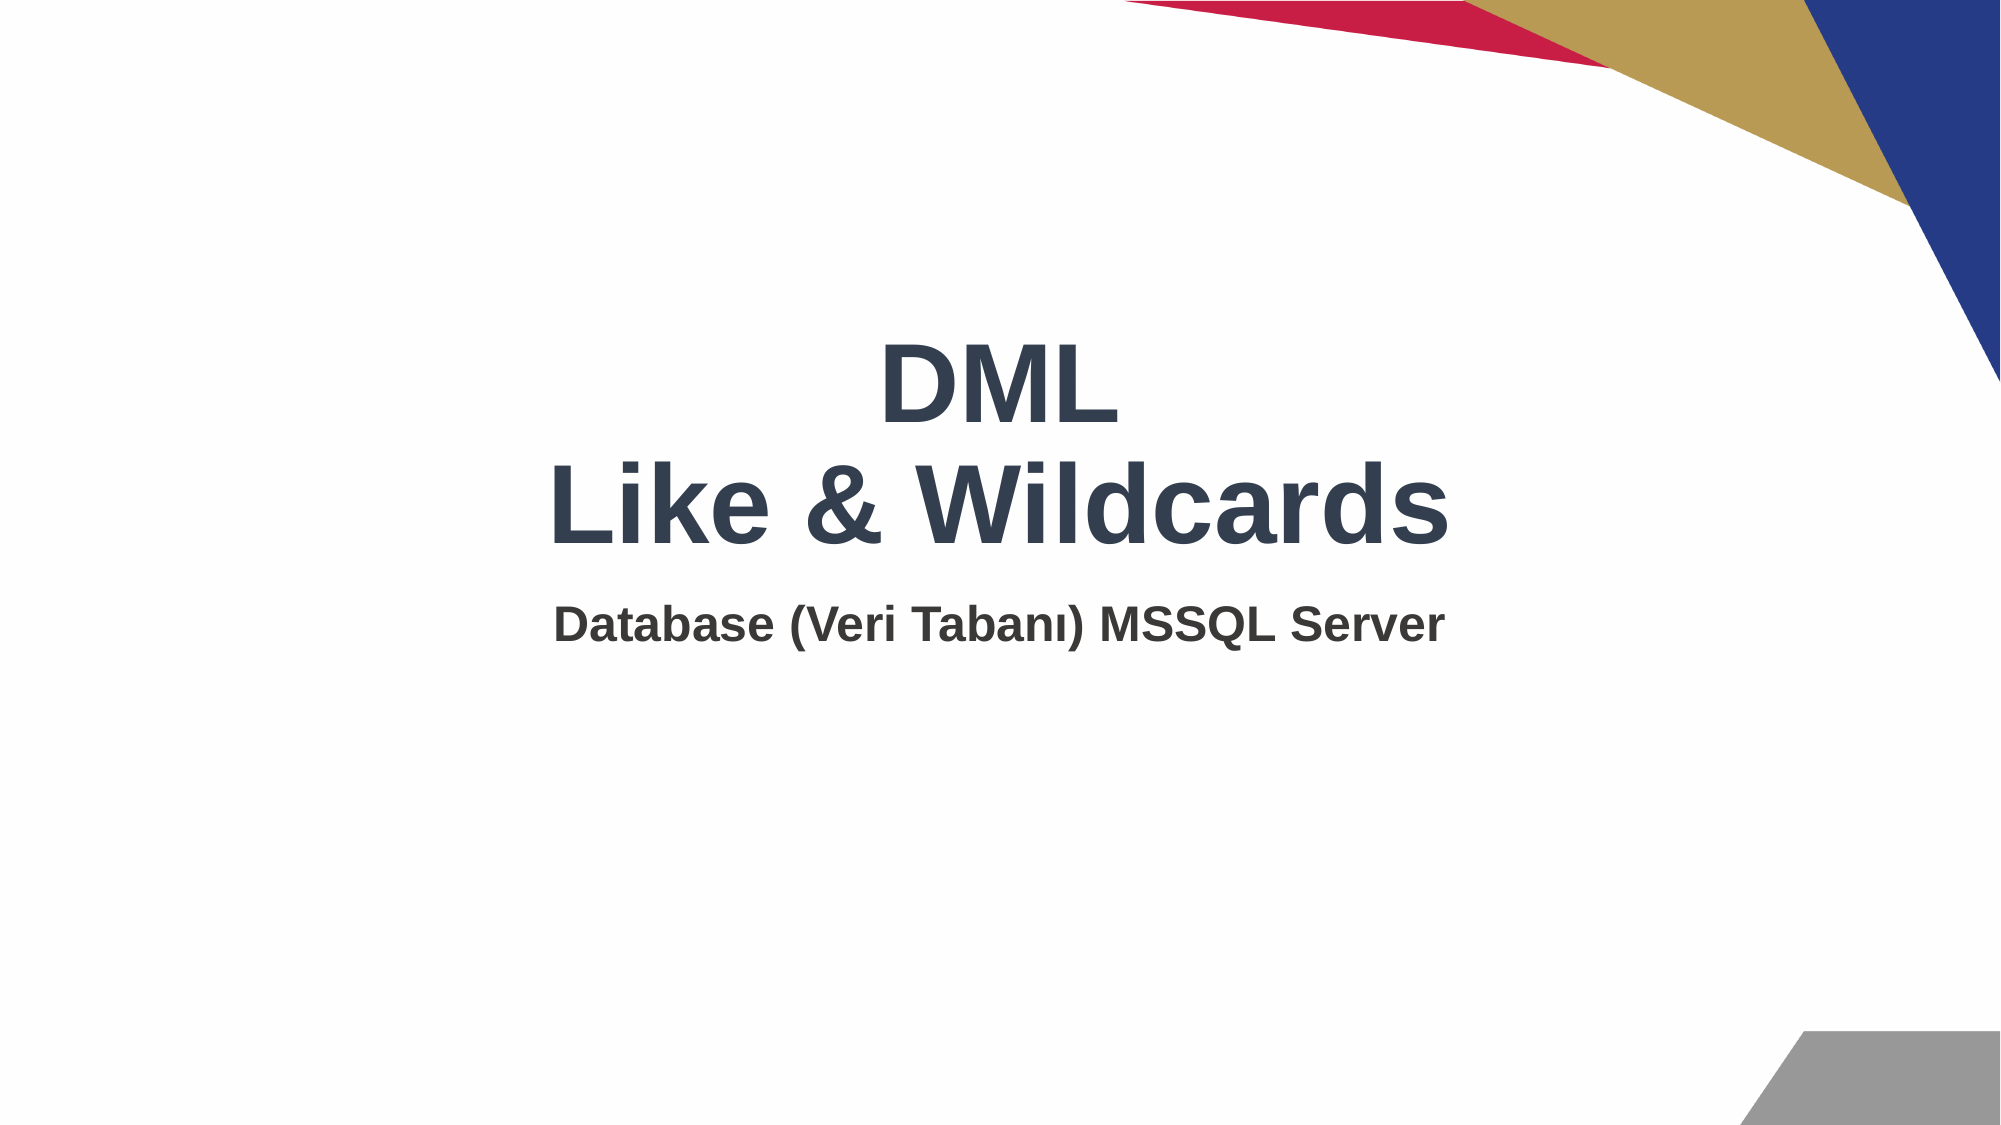

# DML Like & Wildcards
Database (Veri Tabanı) MSSQL Server